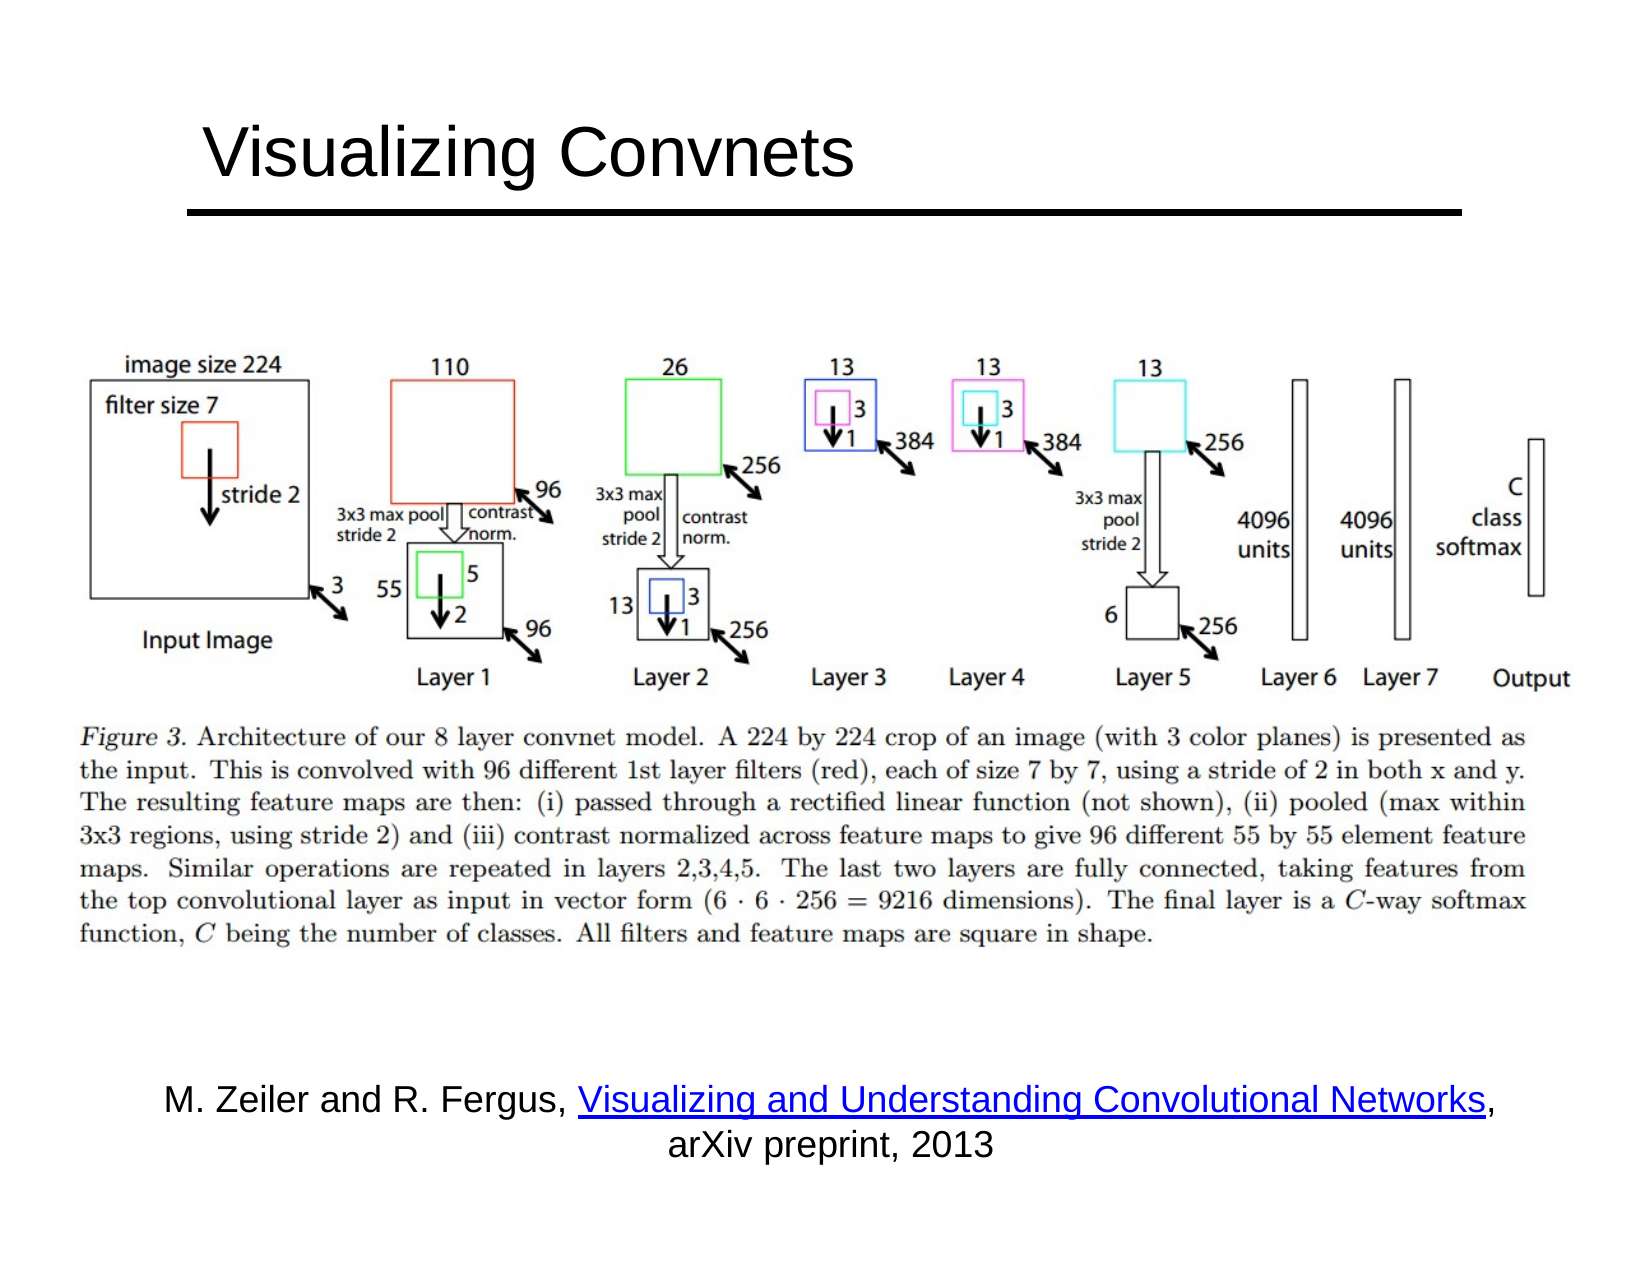

# Visualizing Convnets

M. Zeiler and R. Fergus, Visualizing and Understanding Convolutional Networks, arXiv preprint, 2013